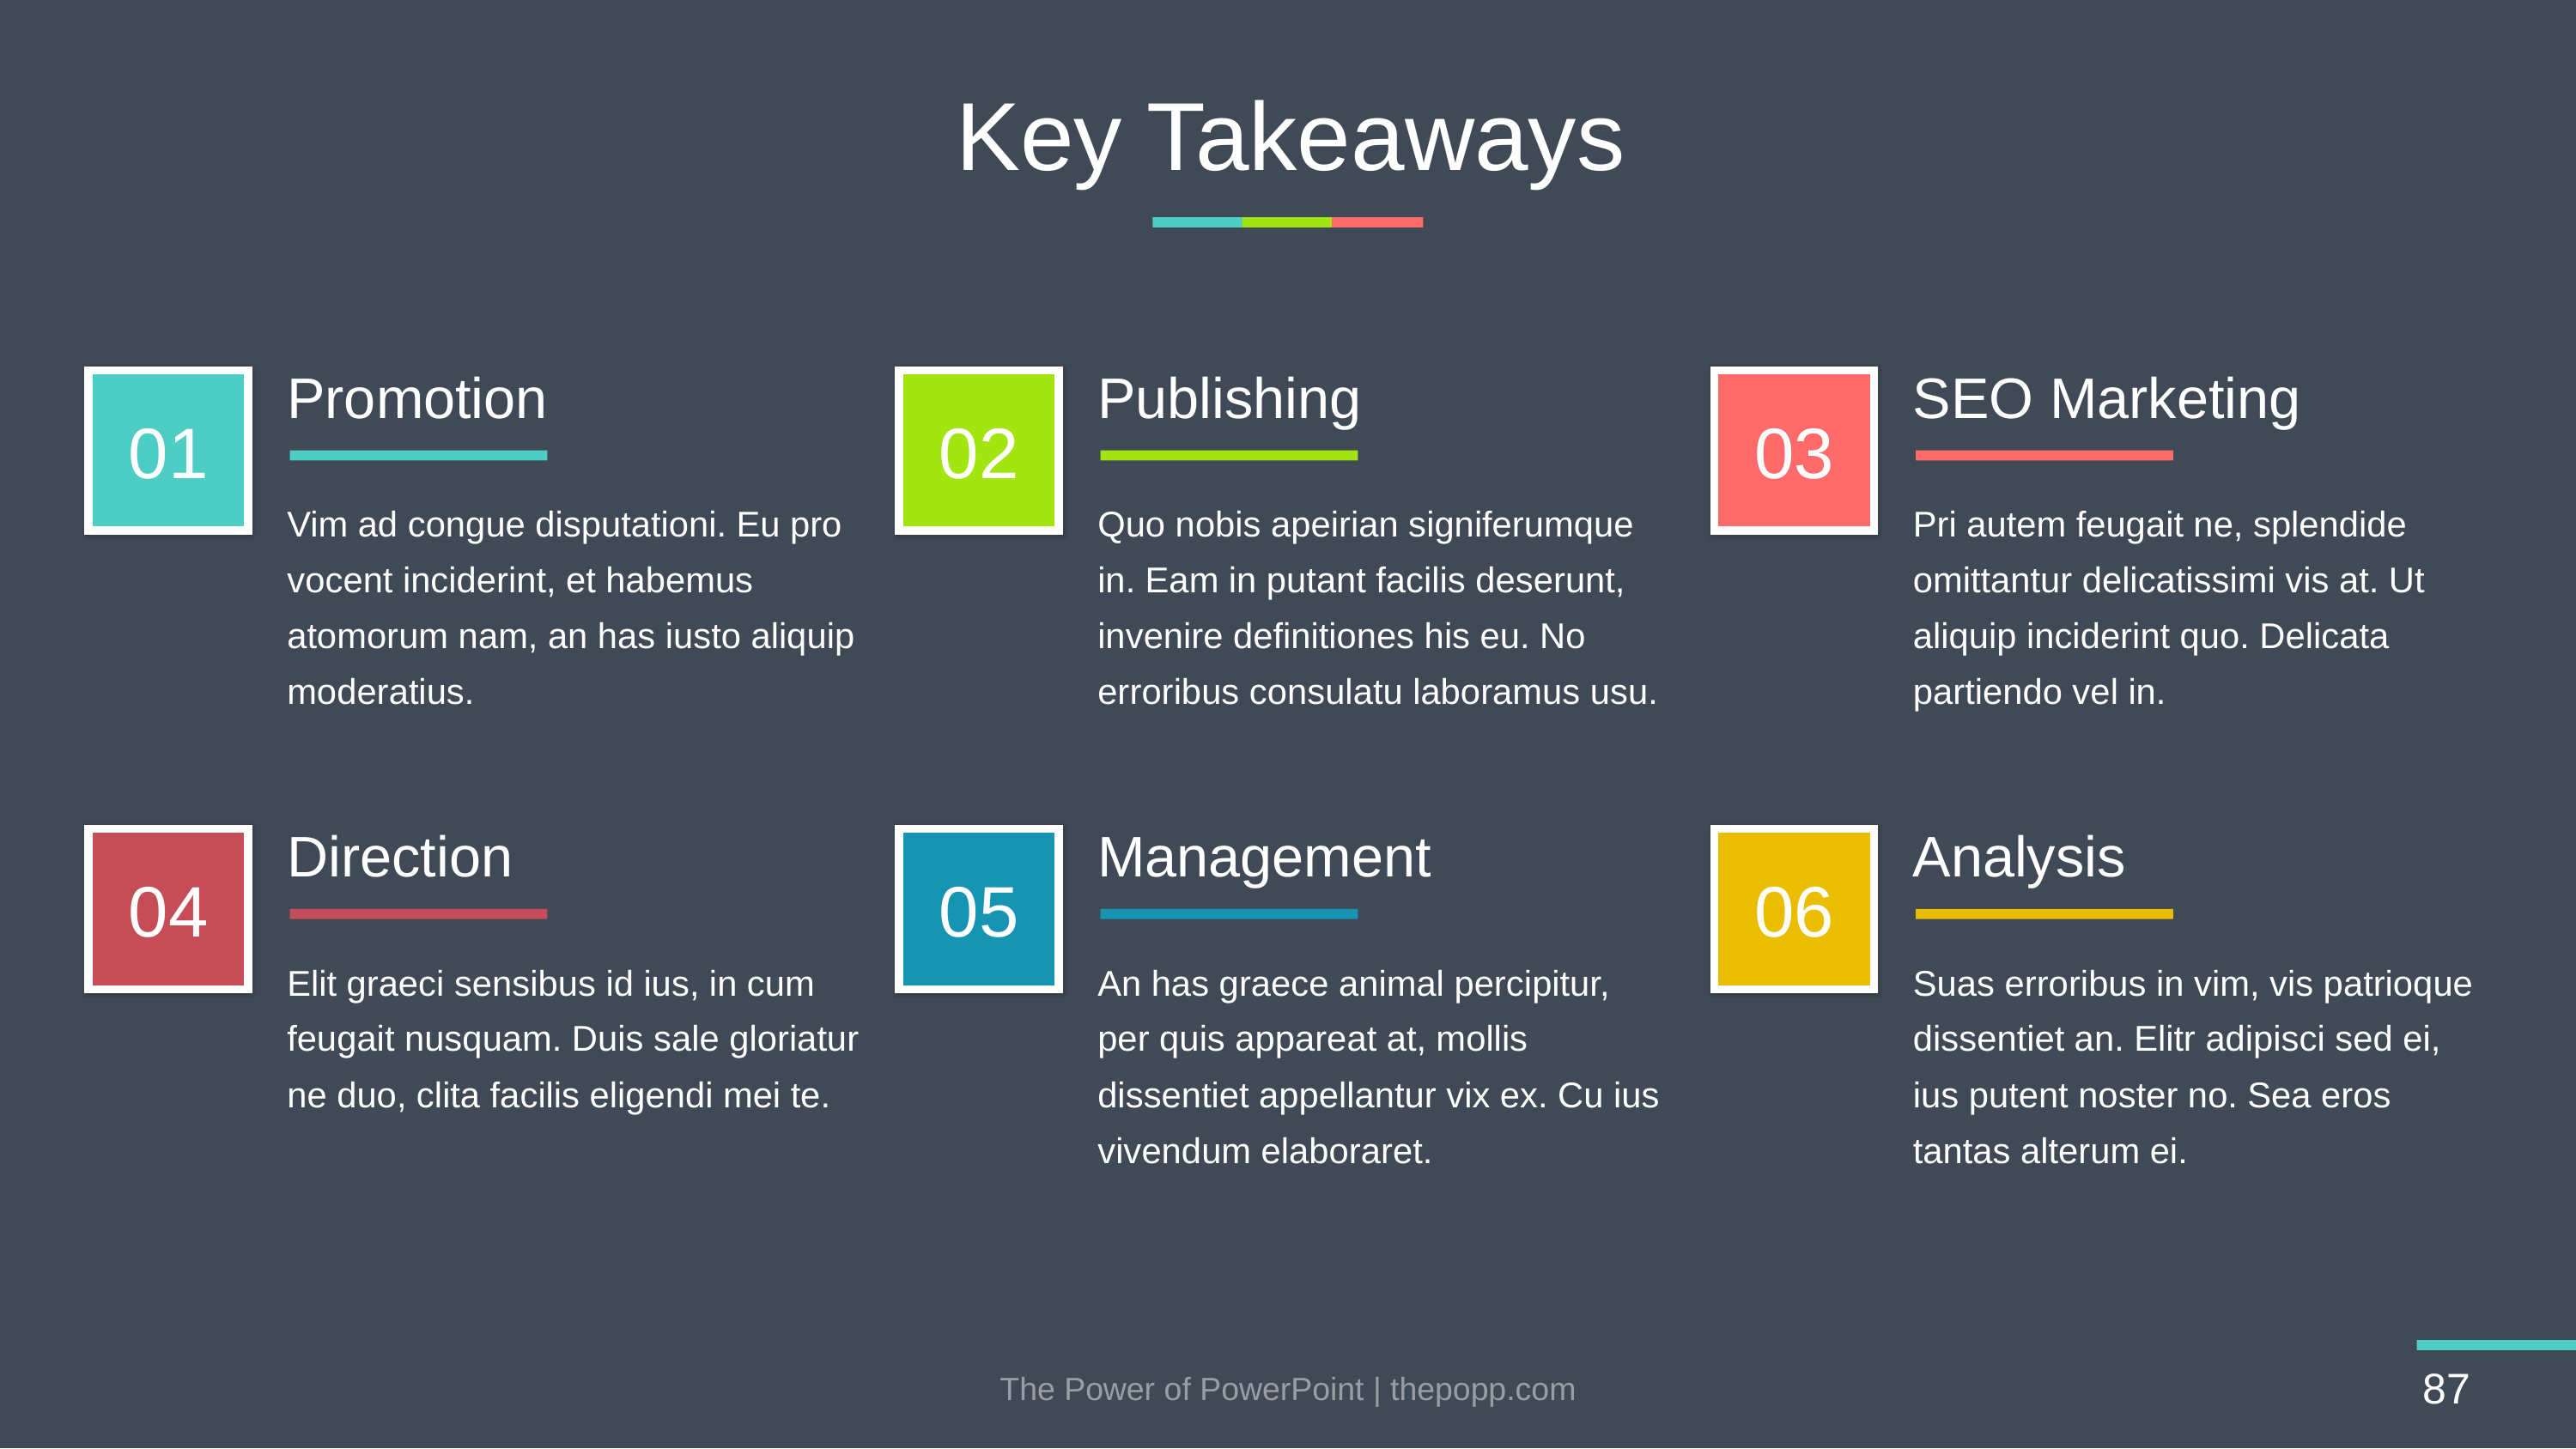

# Key Takeaways
Promotion
Publishing
SEO Marketing
Vim ad congue disputationi. Eu pro vocent inciderint, et habemus atomorum nam, an has iusto aliquip moderatius.
Quo nobis apeirian signiferumque in. Eam in putant facilis deserunt, invenire definitiones his eu. No erroribus consulatu laboramus usu.
Pri autem feugait ne, splendide omittantur delicatissimi vis at. Ut aliquip inciderint quo. Delicata partiendo vel in.
Direction
Management
Analysis
Elit graeci sensibus id ius, in cum feugait nusquam. Duis sale gloriatur ne duo, clita facilis eligendi mei te.
An has graece animal percipitur, per quis appareat at, mollis dissentiet appellantur vix ex. Cu ius vivendum elaboraret.
Suas erroribus in vim, vis patrioque dissentiet an. Elitr adipisci sed ei, ius putent noster no. Sea eros tantas alterum ei.
The Power of PowerPoint | thepopp.com
87